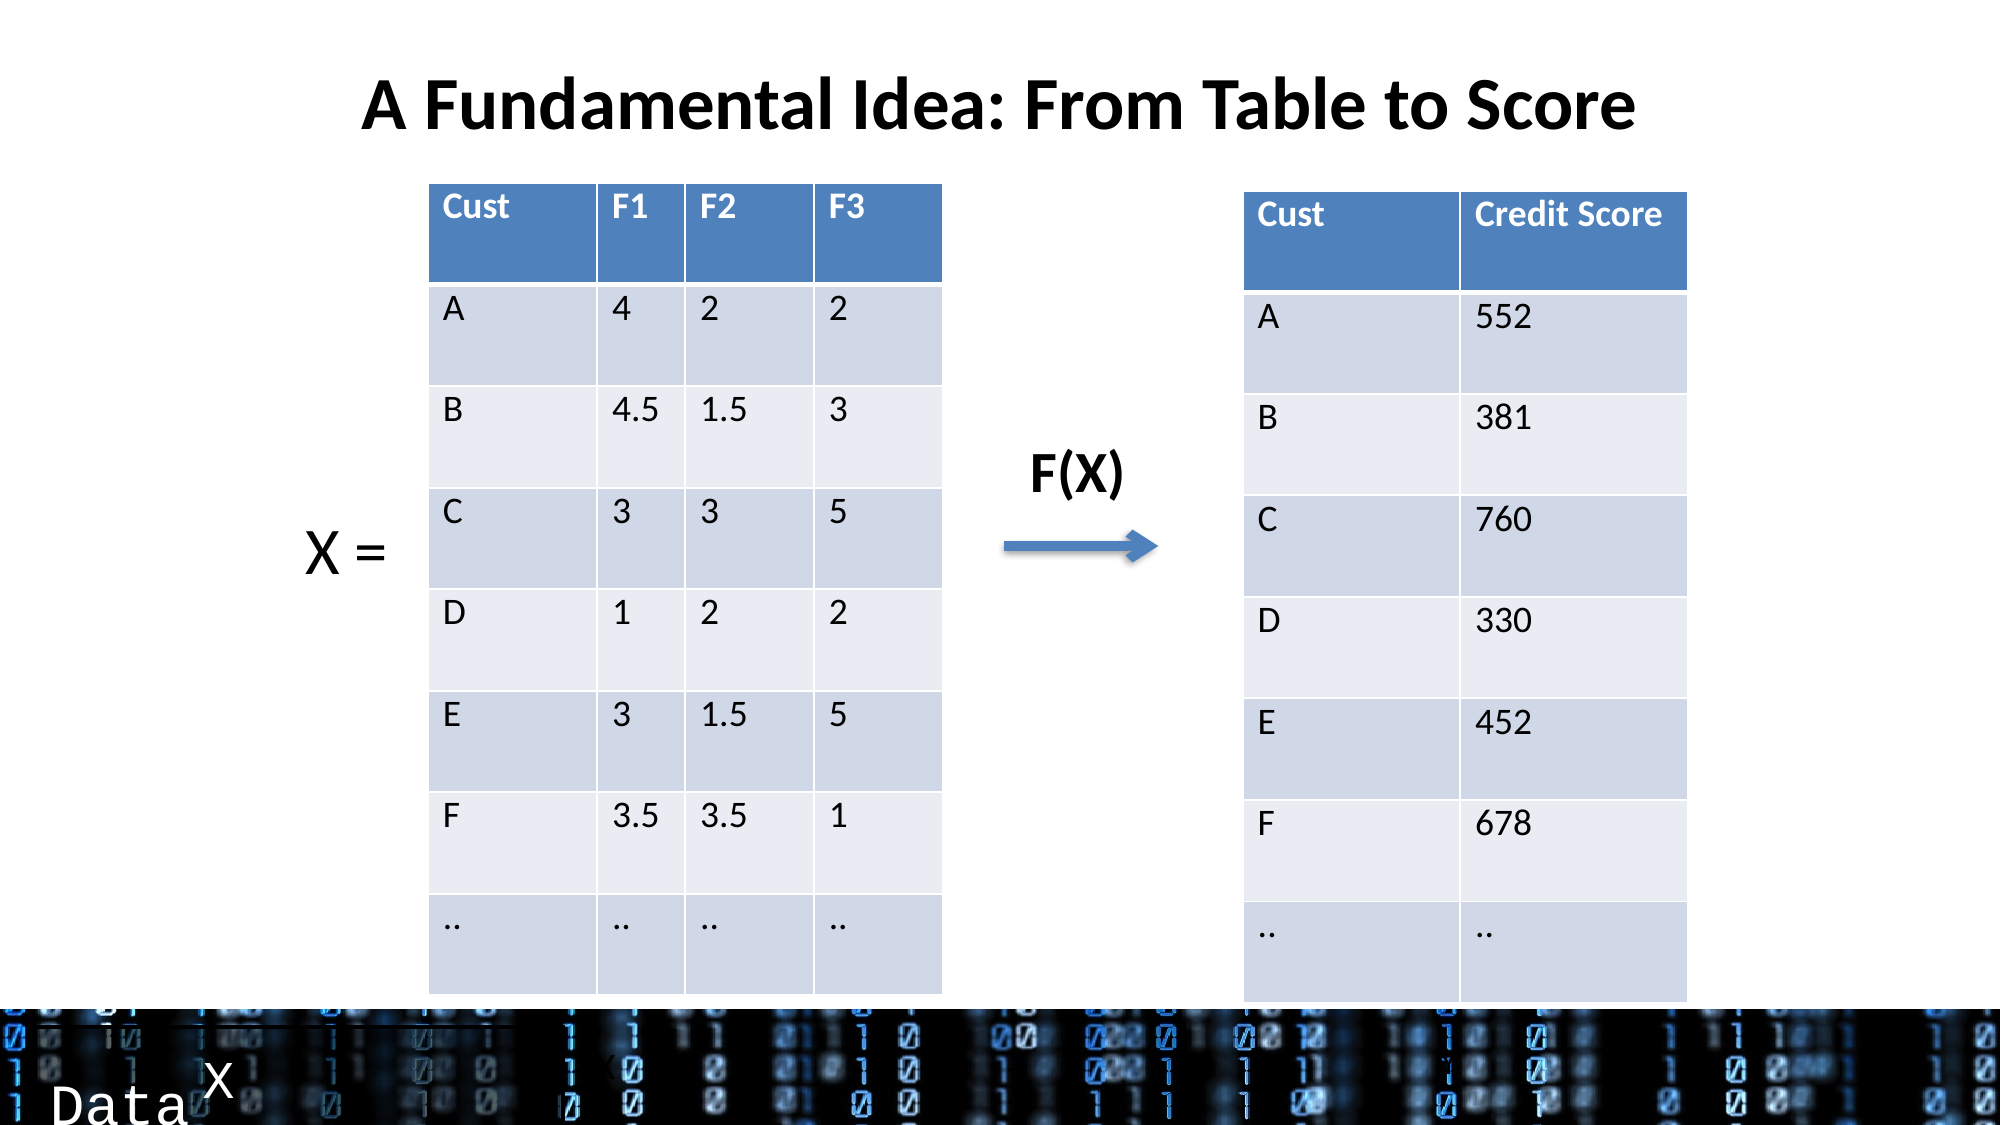

# A Fundamental Idea: From Table to Score
| Cust | F1 | F2 | F3 |
| --- | --- | --- | --- |
| A | 4 | 2 | 2 |
| B | 4.5 | 1.5 | 3 |
| C | 3 | 3 | 5 |
| D | 1 | 2 | 2 |
| E | 3 | 1.5 | 5 |
| F | 3.5 | 3.5 | 1 |
| .. | .. | .. | .. |
| Cust | Credit Score |
| --- | --- |
| A | 552 |
| B | 381 |
| C | 760 |
| D | 330 |
| E | 452 |
| F | 678 |
| .. | .. |
F(X)
X =
Y
X